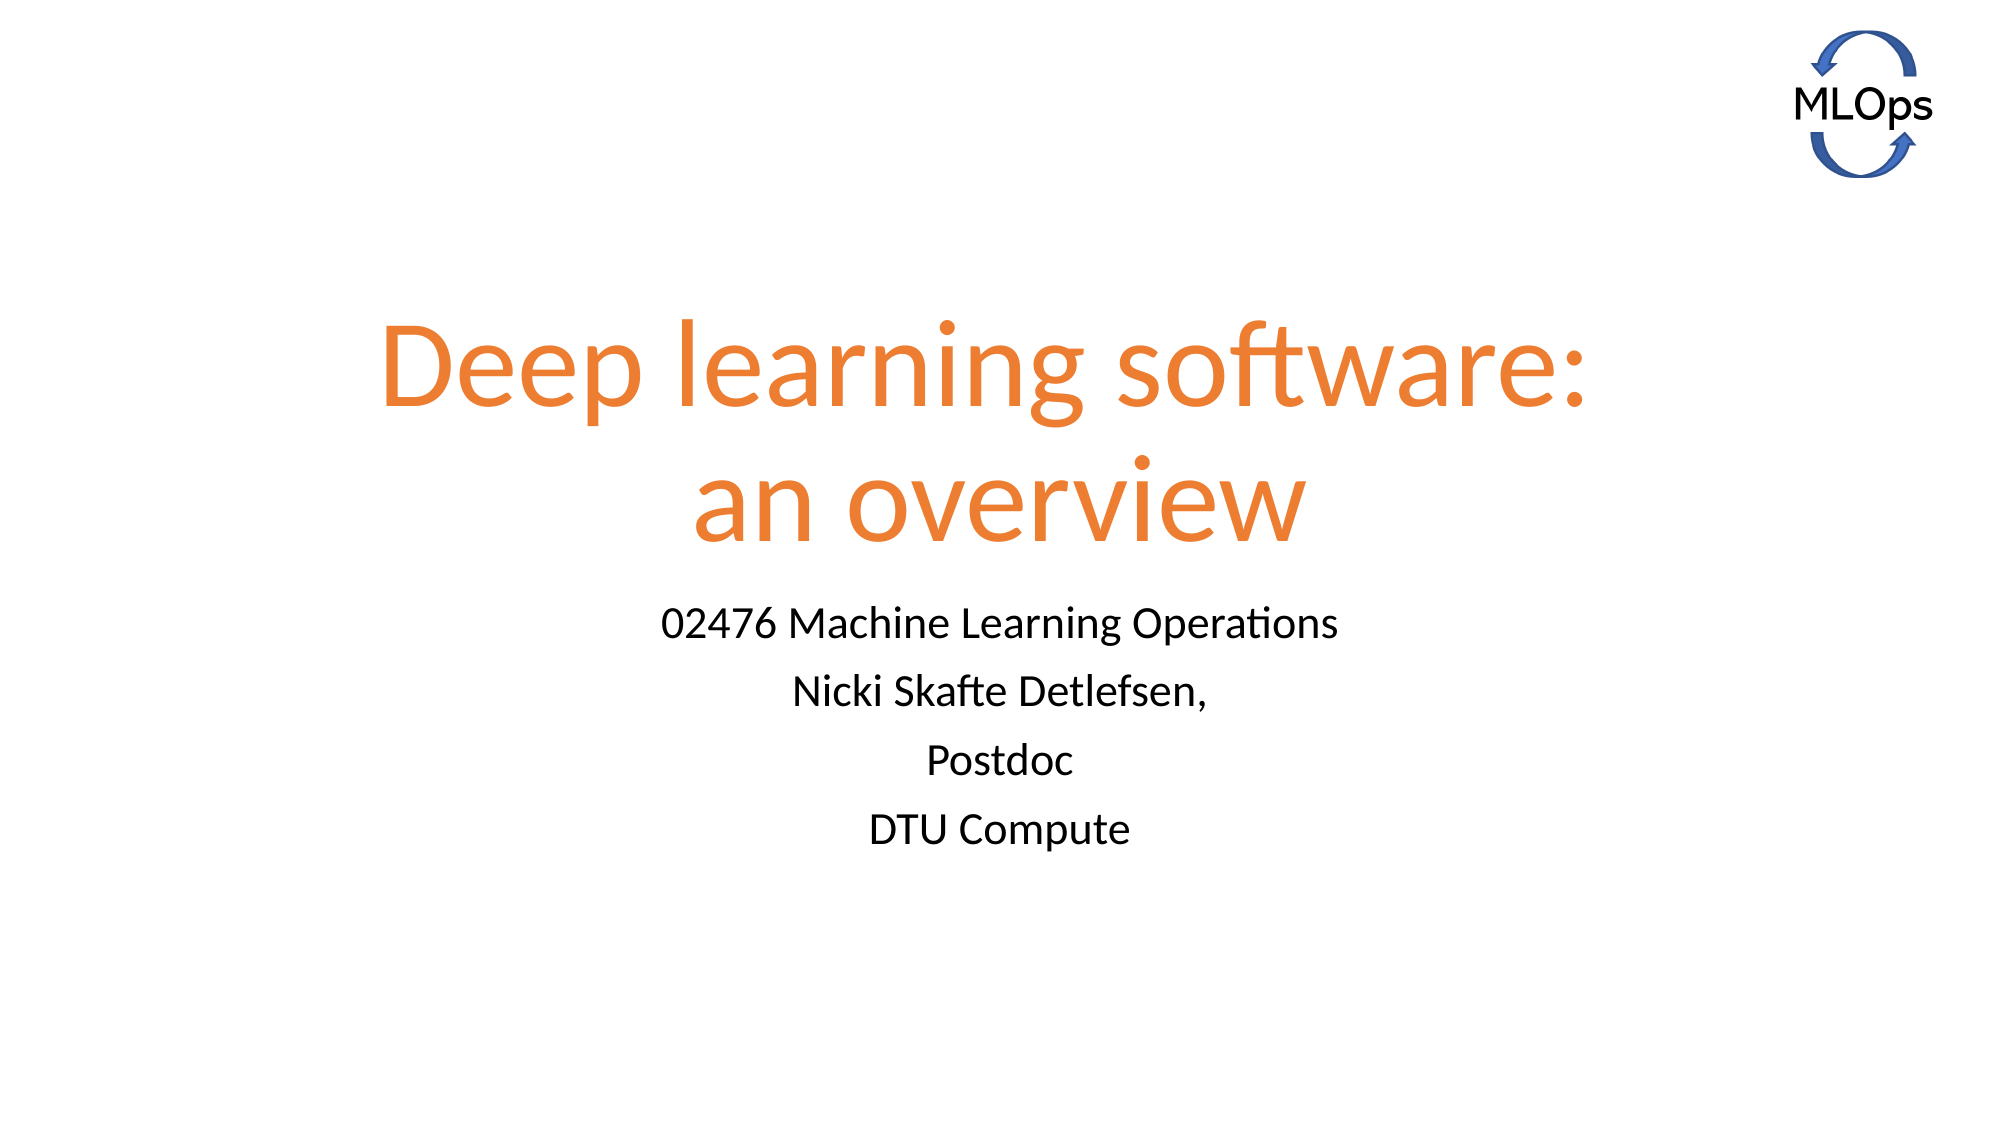

# Deep learning software: an overview
02476 Machine Learning Operations
Nicki Skafte Detlefsen,
Postdoc
DTU Compute